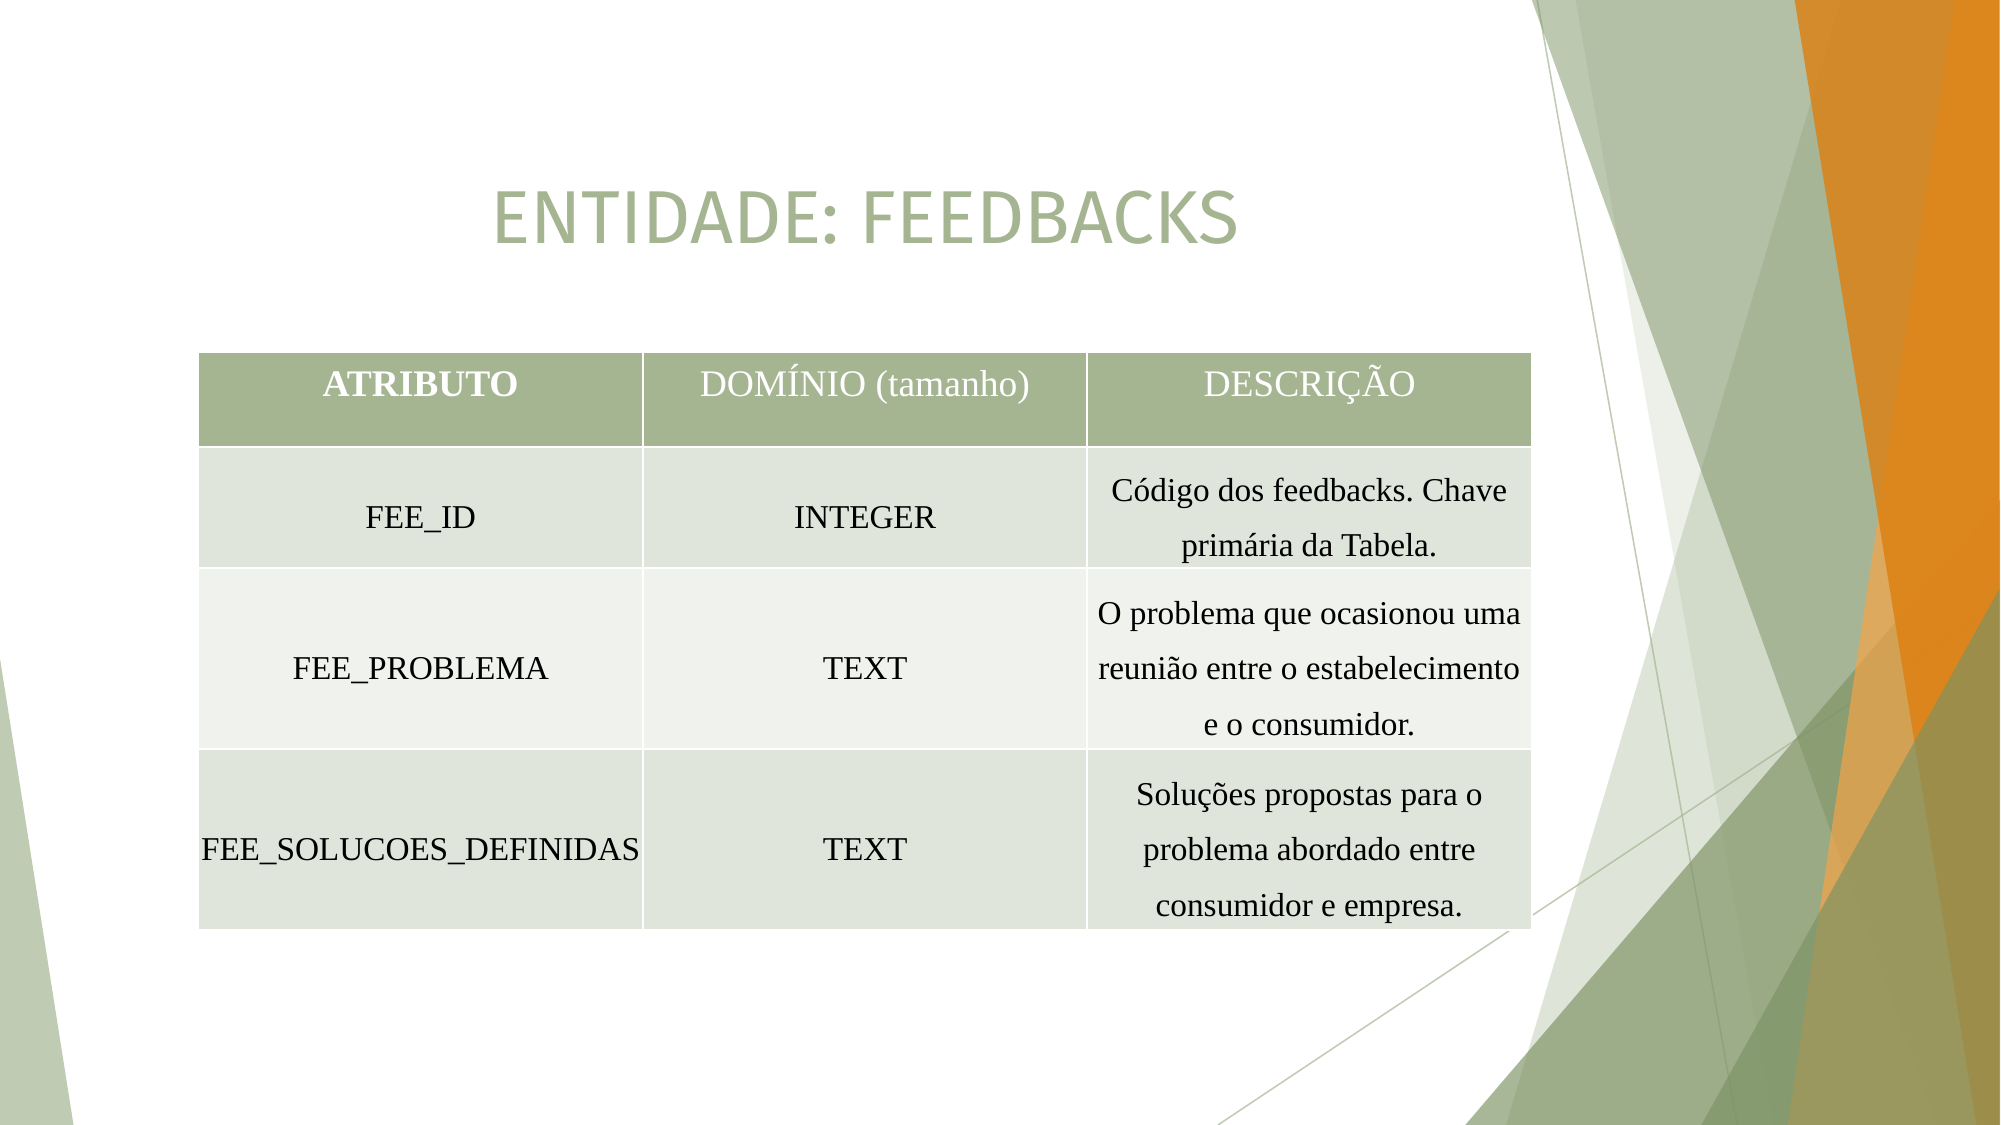

# ENTIDADE: FEEDBACKS
| ATRIBUTO | DOMÍNIO (tamanho) | DESCRIÇÃO |
| --- | --- | --- |
| FEE\_ID | INTEGER | Código dos feedbacks. Chave primária da Tabela. |
| FEE\_PROBLEMA | TEXT | O problema que ocasionou uma reunião entre o estabelecimento e o consumidor. |
| FEE\_SOLUCOES\_DEFINIDAS | TEXT | Soluções propostas para o problema abordado entre consumidor e empresa. |